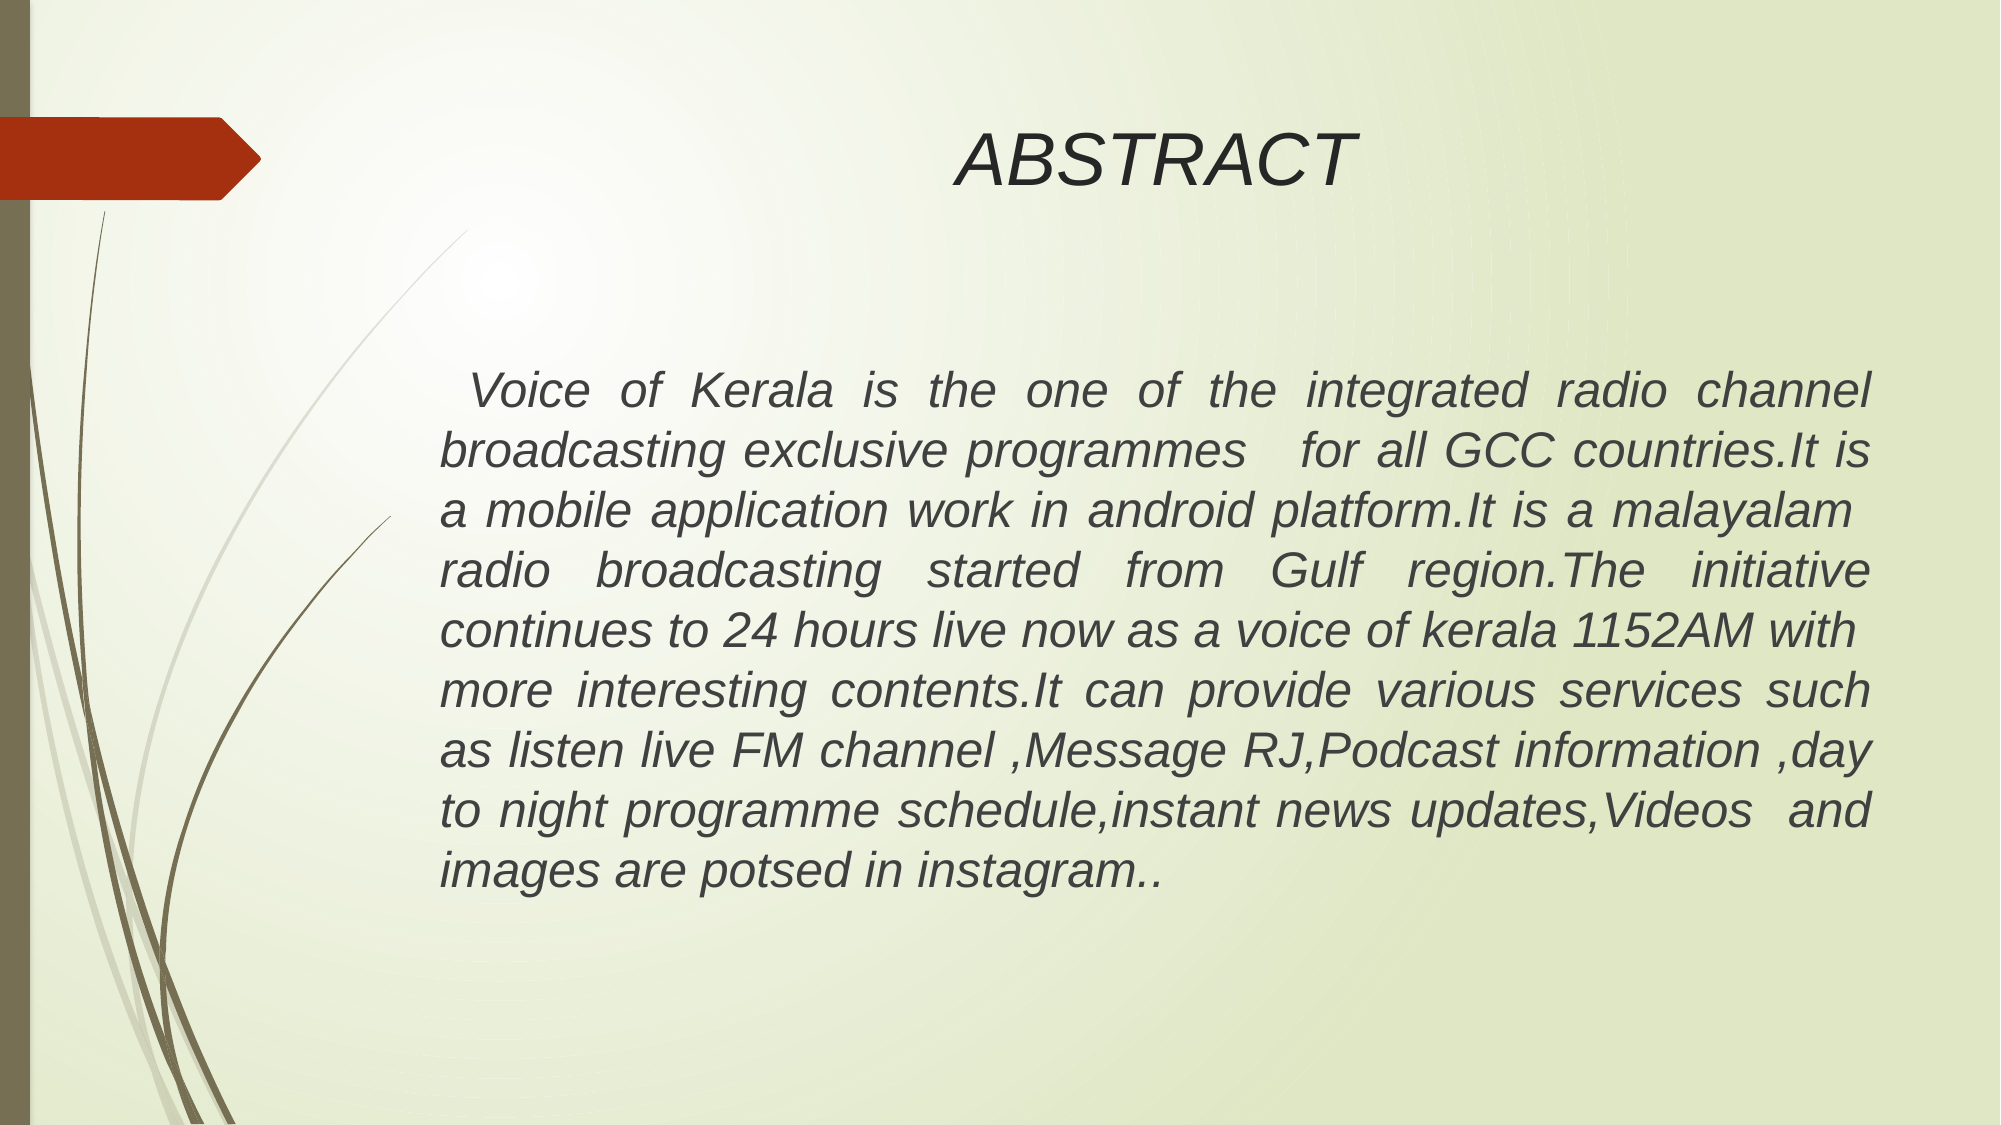

# ABSTRACT
 Voice of Kerala is the one of the integrated radio channel broadcasting exclusive programmes   for all GCC countries.It is a mobile application work in android platform.It is a malayalam  radio broadcasting started from Gulf region.The initiative continues to 24 hours live now as a voice of kerala 1152AM with  more interesting contents.It can provide various services such as listen live FM channel ,Message RJ,Podcast information ,day to night programme schedule,instant news updates,Videos  and images are potsed in instagram..